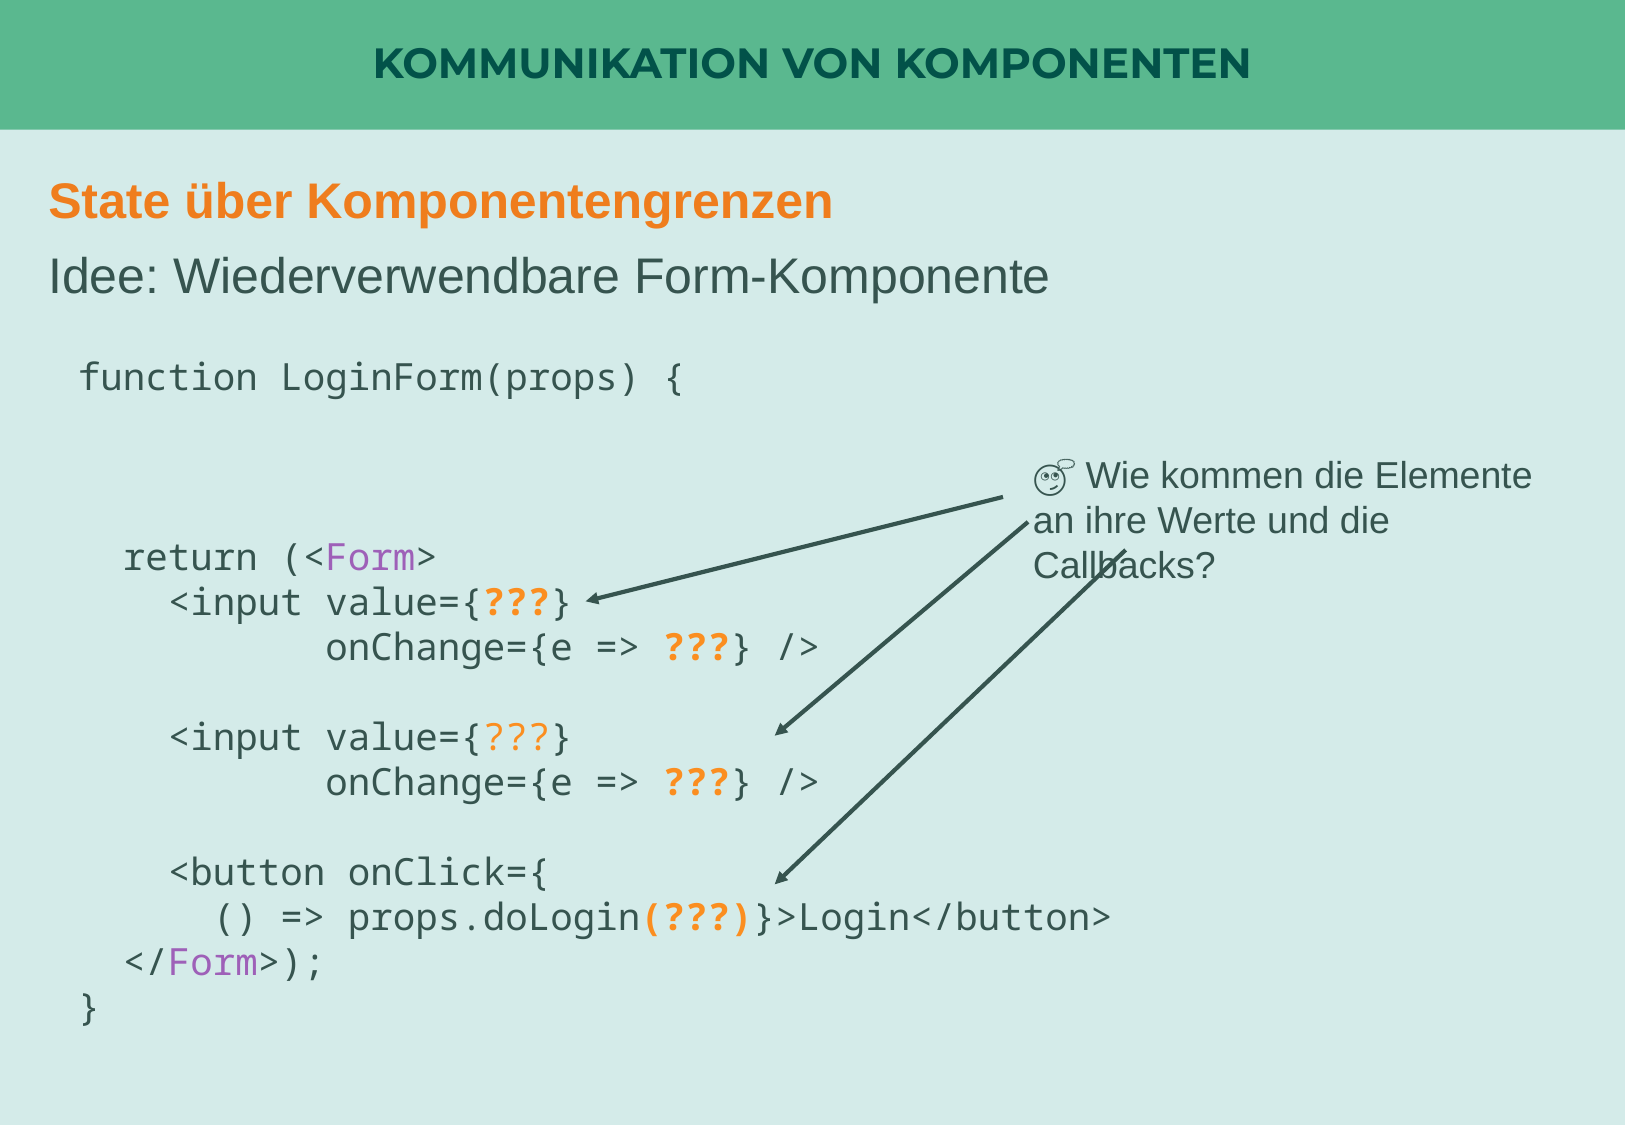

# Kommunikation von KOmponenten
State über Komponentengrenzen
Idee: Wiederverwendbare Form-Komponente

function LoginForm(props) {

  return (<Form>
    <input value={???}
           onChange={e => ???} />

    <input value={???}
           onChange={e => ???} />

    <button onClick={
      () => props.doLogin(???)}>Login</button>
  </Form>);
}

🤔 Wie kommen die Elemente an ihre Werte und die Callbacks?
Beispiel: ChatPage oder Tabs

Beispiel: UserStatsPage für fetch ?